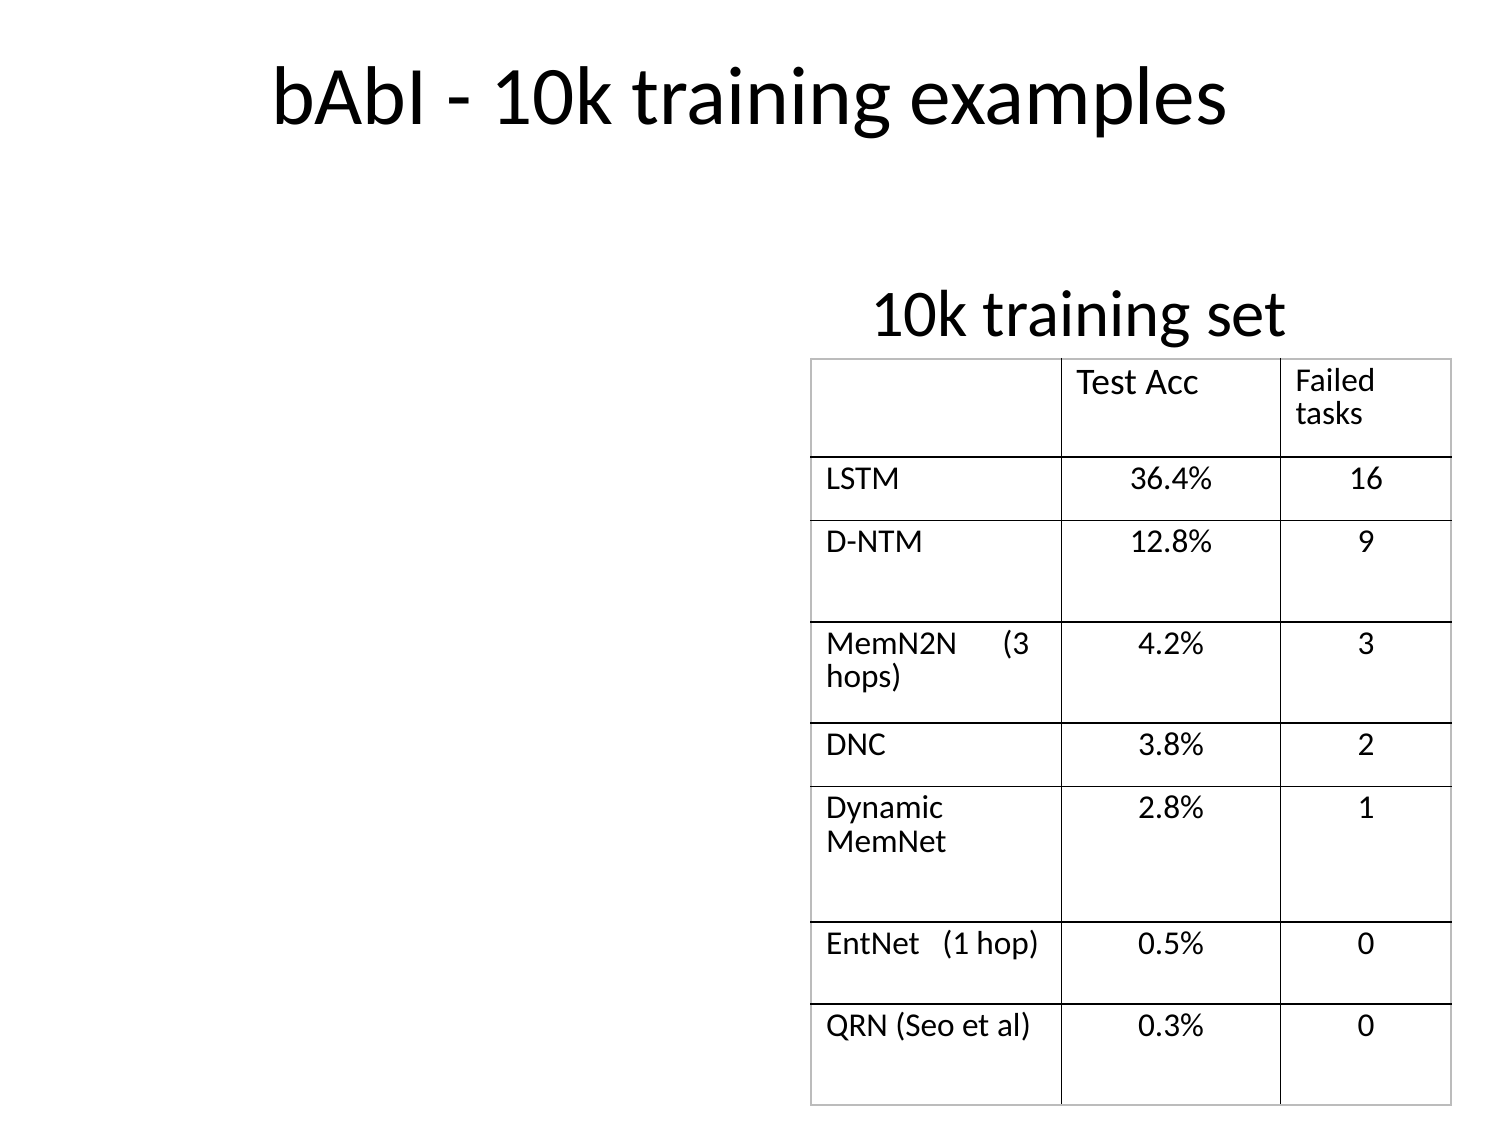

# bAbI - 10k training examples
                                                   10k training set

|  | Test Acc | Failed tasks |
| --- | --- | --- |
| LSTM | 36.4% | 16 |
| D-NTM | 12.8% | 9 |
| MemN2N (3 hops) | 4.2% | 3 |
| DNC | 3.8% | 2 |
| Dynamic MemNet | 2.8% | 1 |
| EntNet (1 hop) | 0.5% | 0 |
| QRN (Seo et al) | 0.3% | 0 |